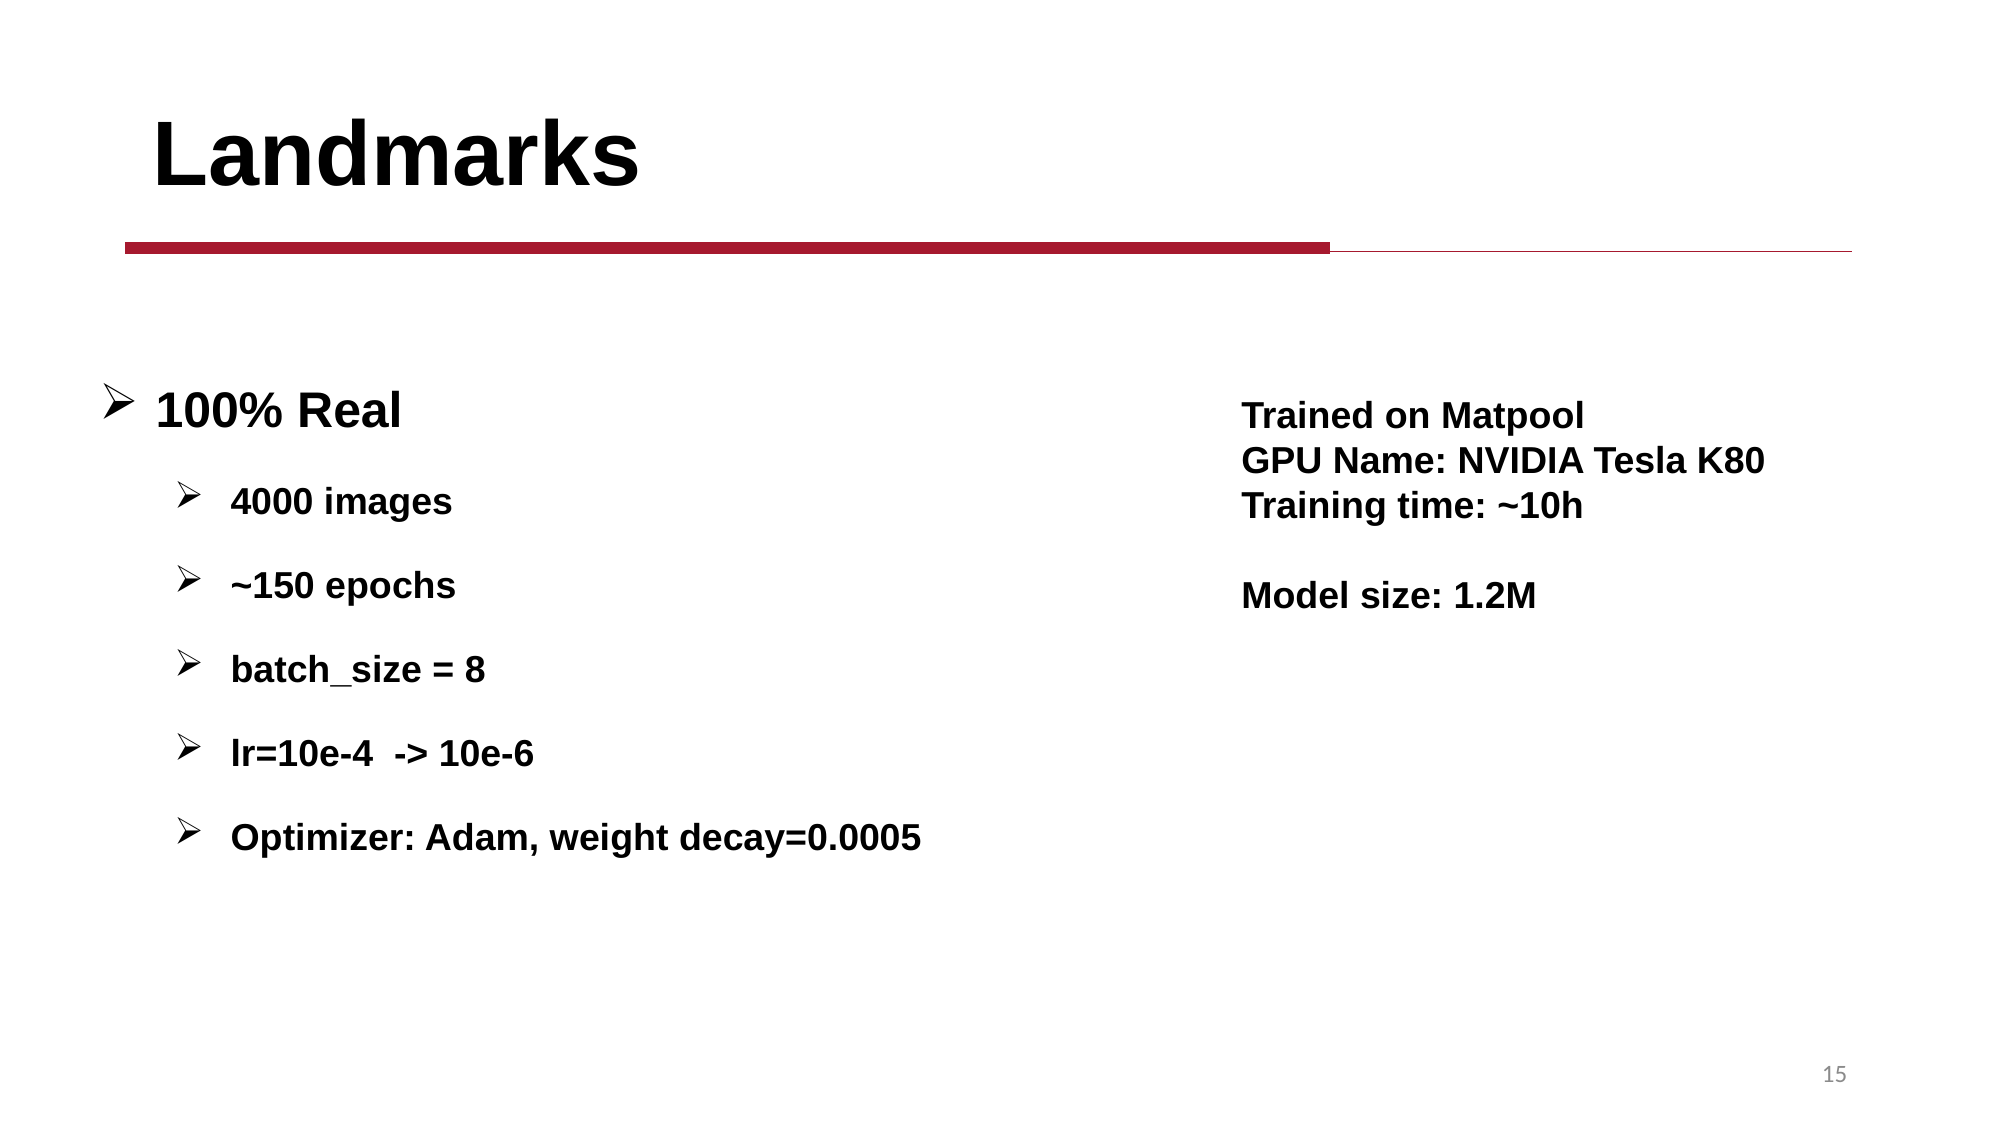

Landmarks
100% Real
4000 images
~150 epochs
batch_size = 8
lr=10e-4  -> 10e-6
Optimizer: Adam, weight decay=0.0005
Trained on Matpool
GPU Name: NVIDIA Tesla K80
Training time: ~10h

Model size: 1.2M
15